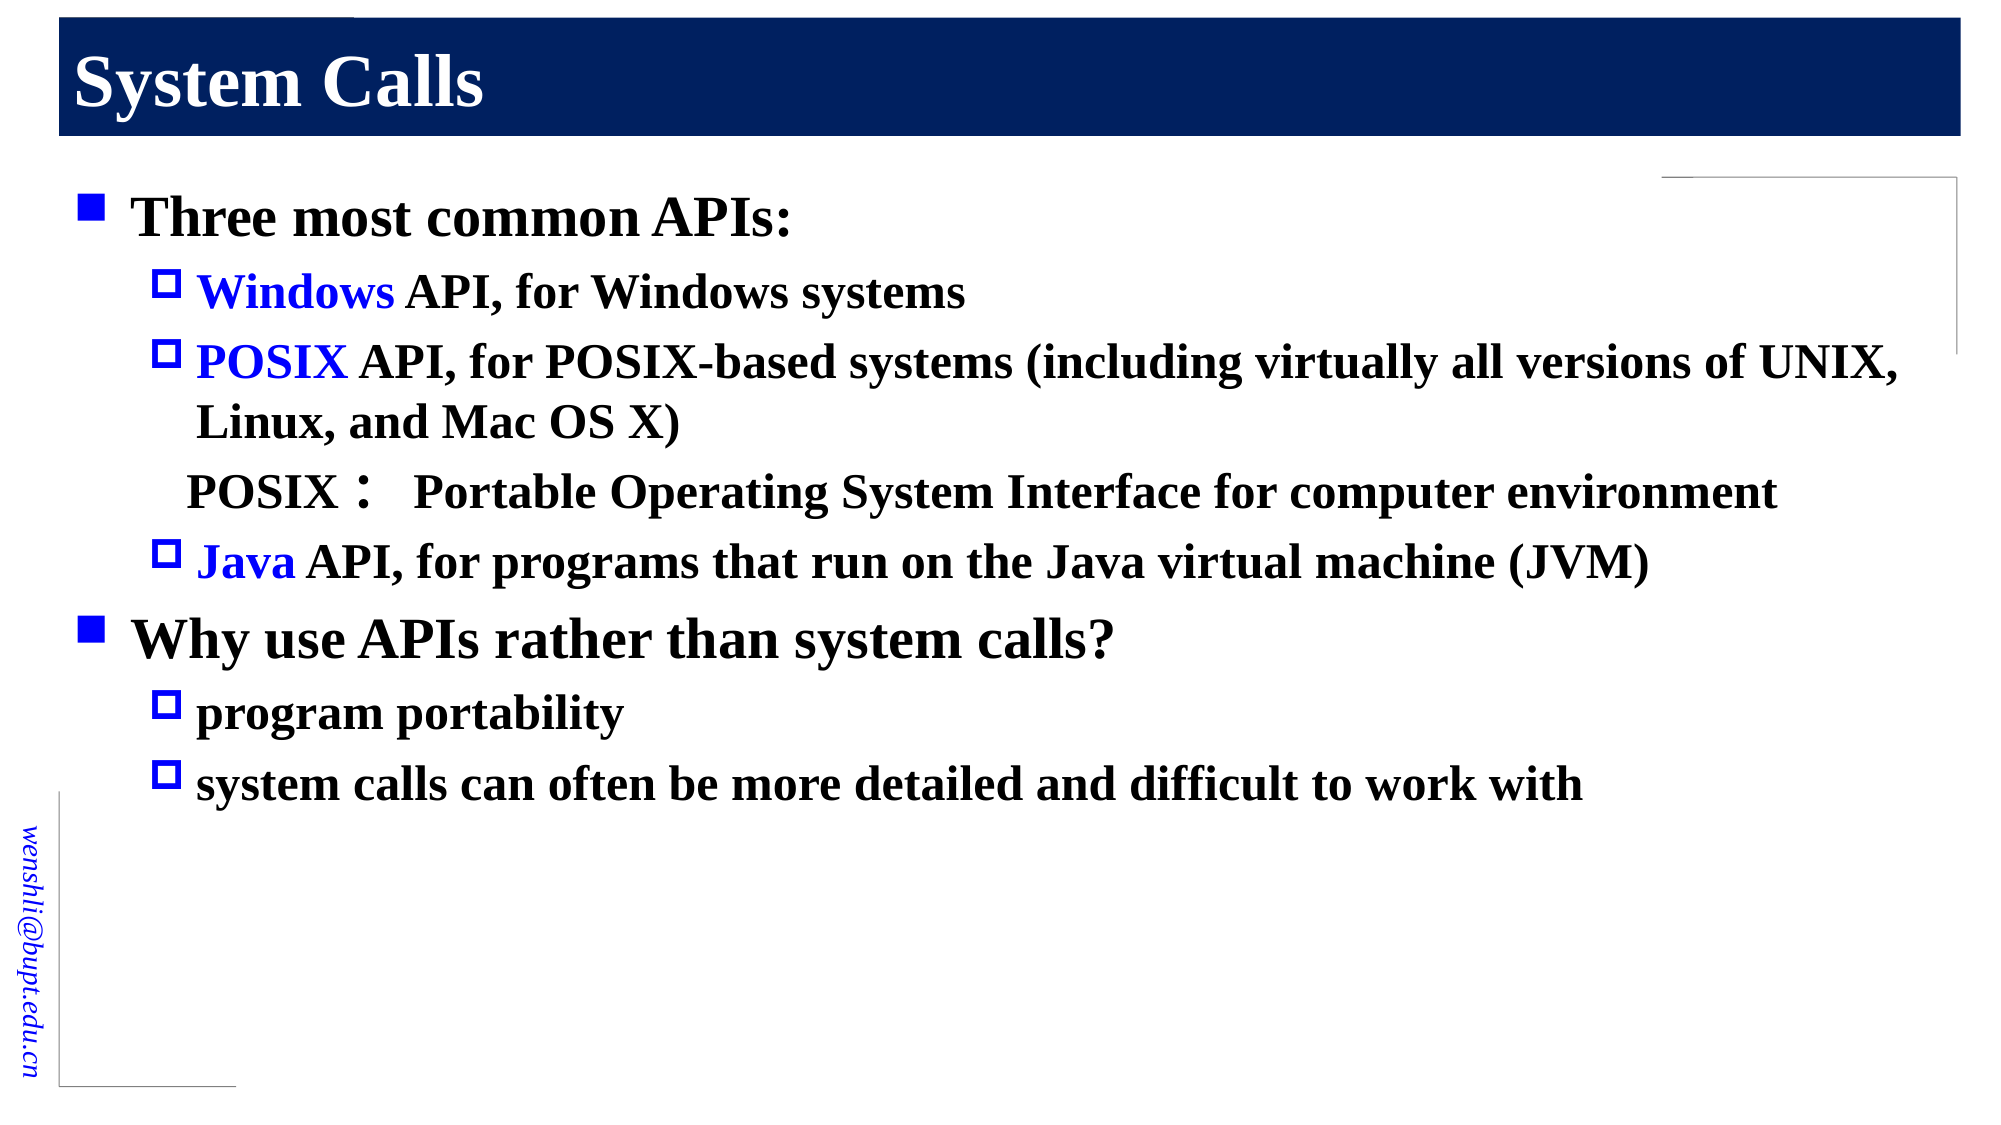

# System Calls
Three most common APIs:
Windows API, for Windows systems
POSIX API, for POSIX-based systems (including virtually all versions of UNIX, Linux, and Mac OS X)
   POSIX：Portable Operating System Interface for computer environment
Java API, for programs that run on the Java virtual machine (JVM)
Why use APIs rather than system calls?
program portability
system calls can often be more detailed and difficult to work with
17